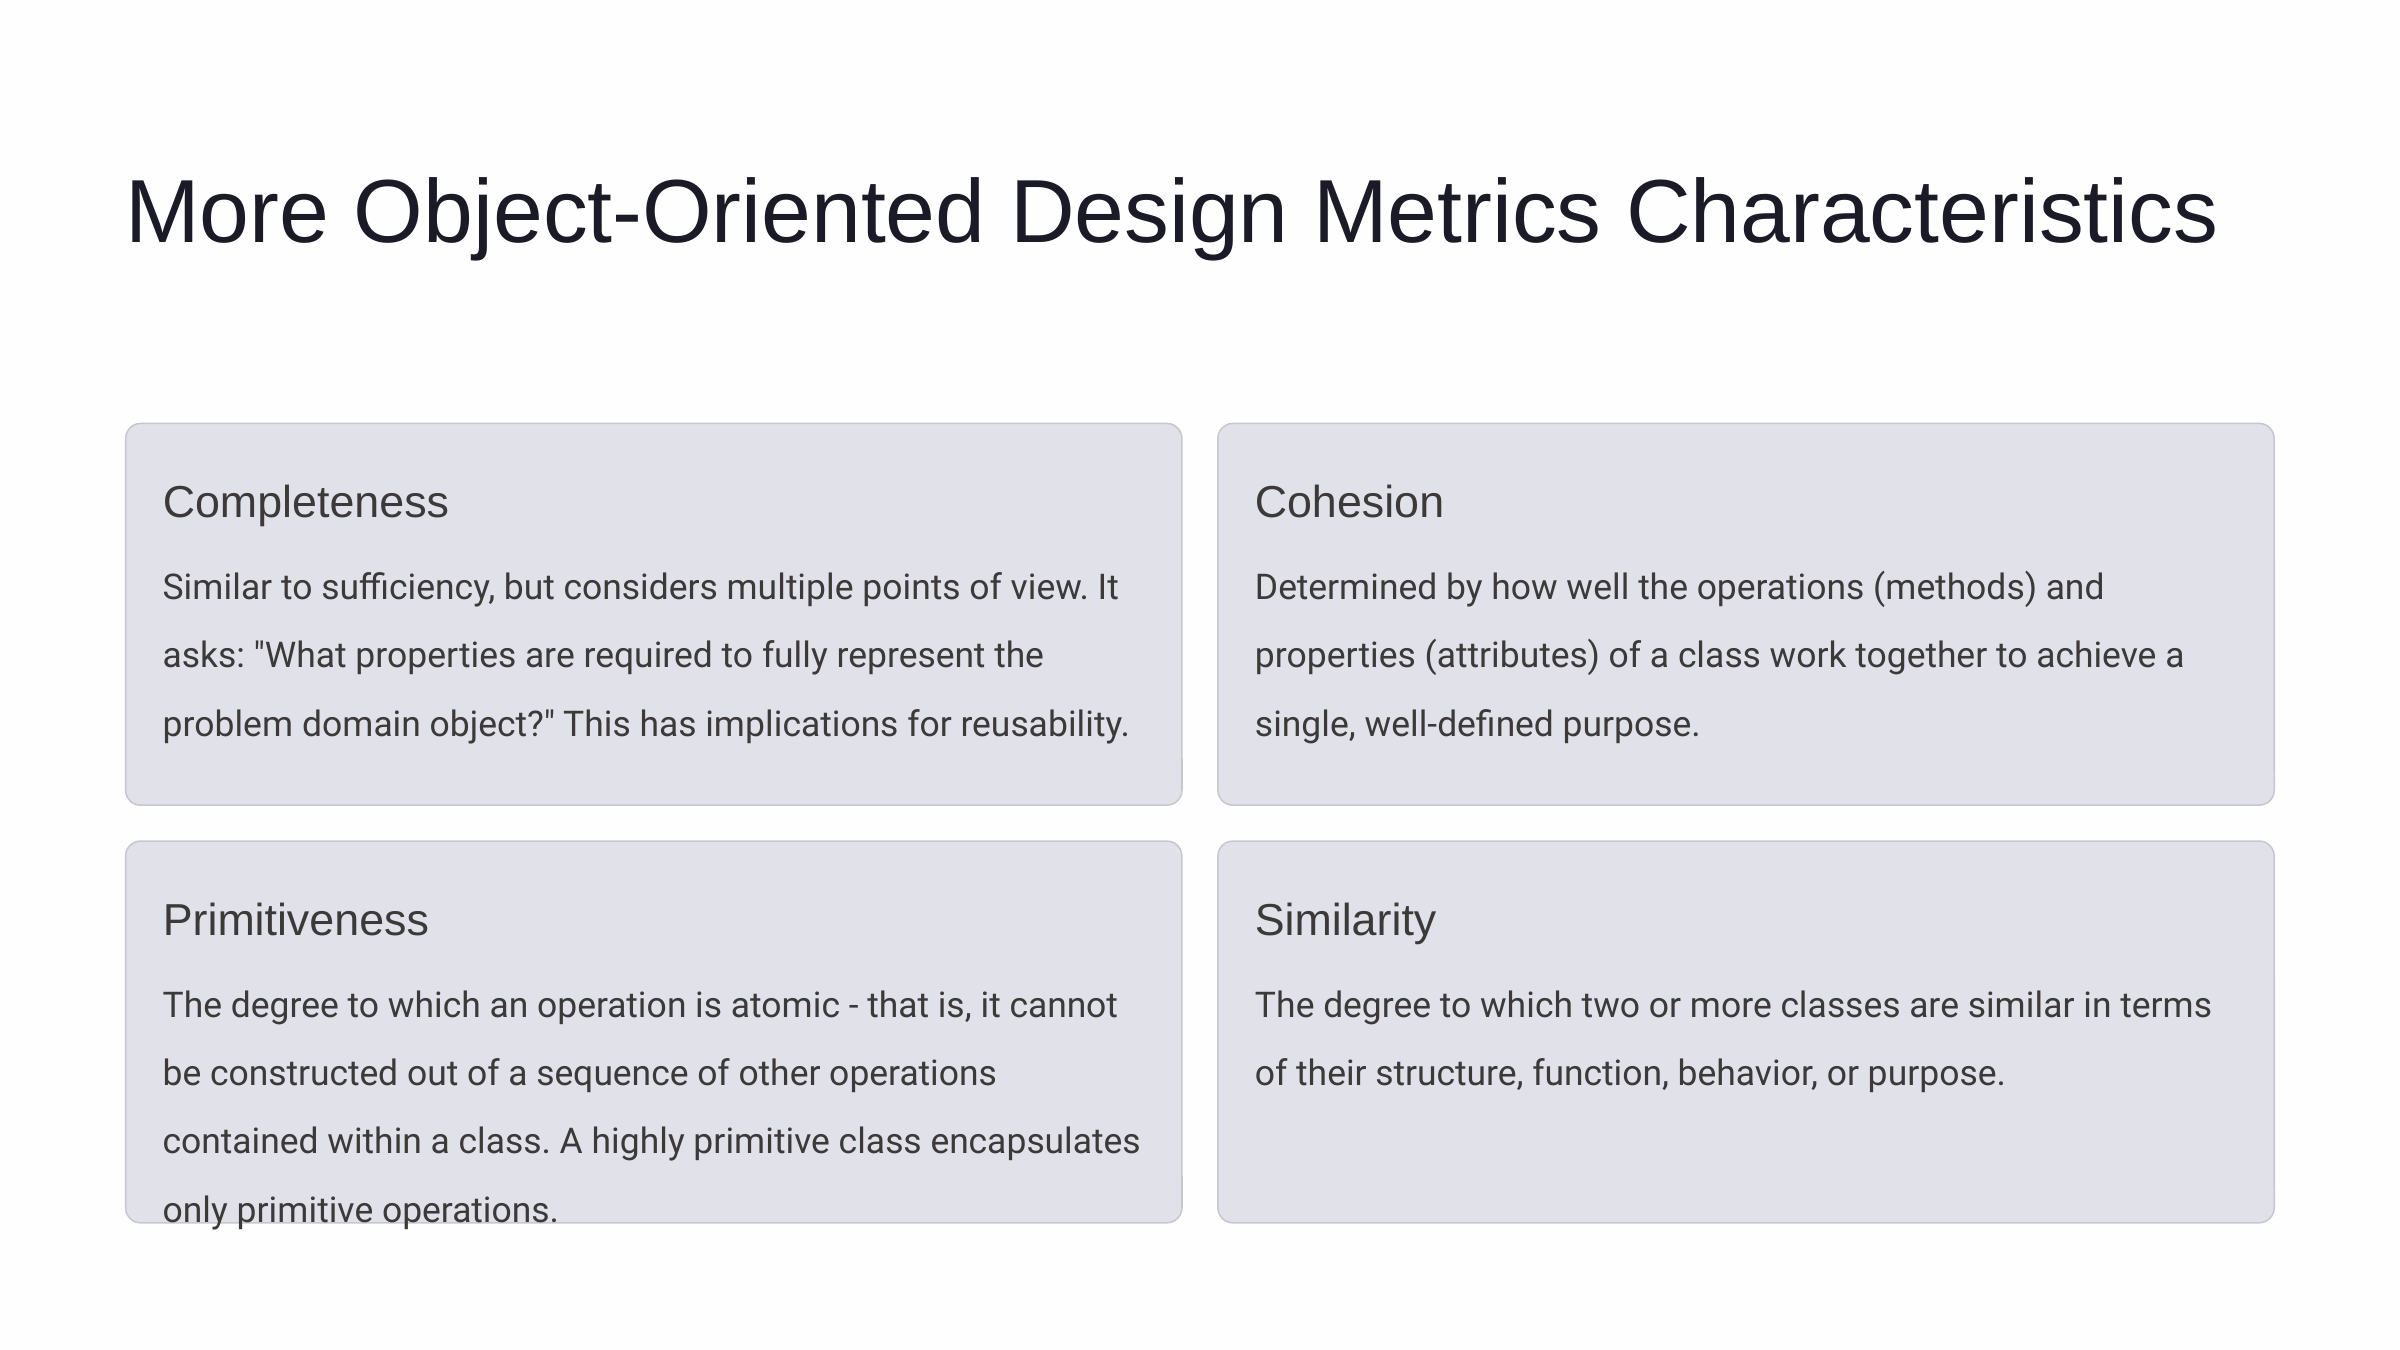

More Object-Oriented Design Metrics Characteristics

Completeness
Cohesion
Similar to sufficiency, but considers multiple points of view. It asks: "What properties are required to fully represent the problem domain object?" This has implications for reusability.
Determined by how well the operations (methods) and properties (attributes) of a class work together to achieve a single, well-defined purpose.

Primitiveness
Similarity
The degree to which an operation is atomic - that is, it cannot be constructed out of a sequence of other operations contained within a class. A highly primitive class encapsulates only primitive operations.
The degree to which two or more classes are similar in terms of their structure, function, behavior, or purpose.